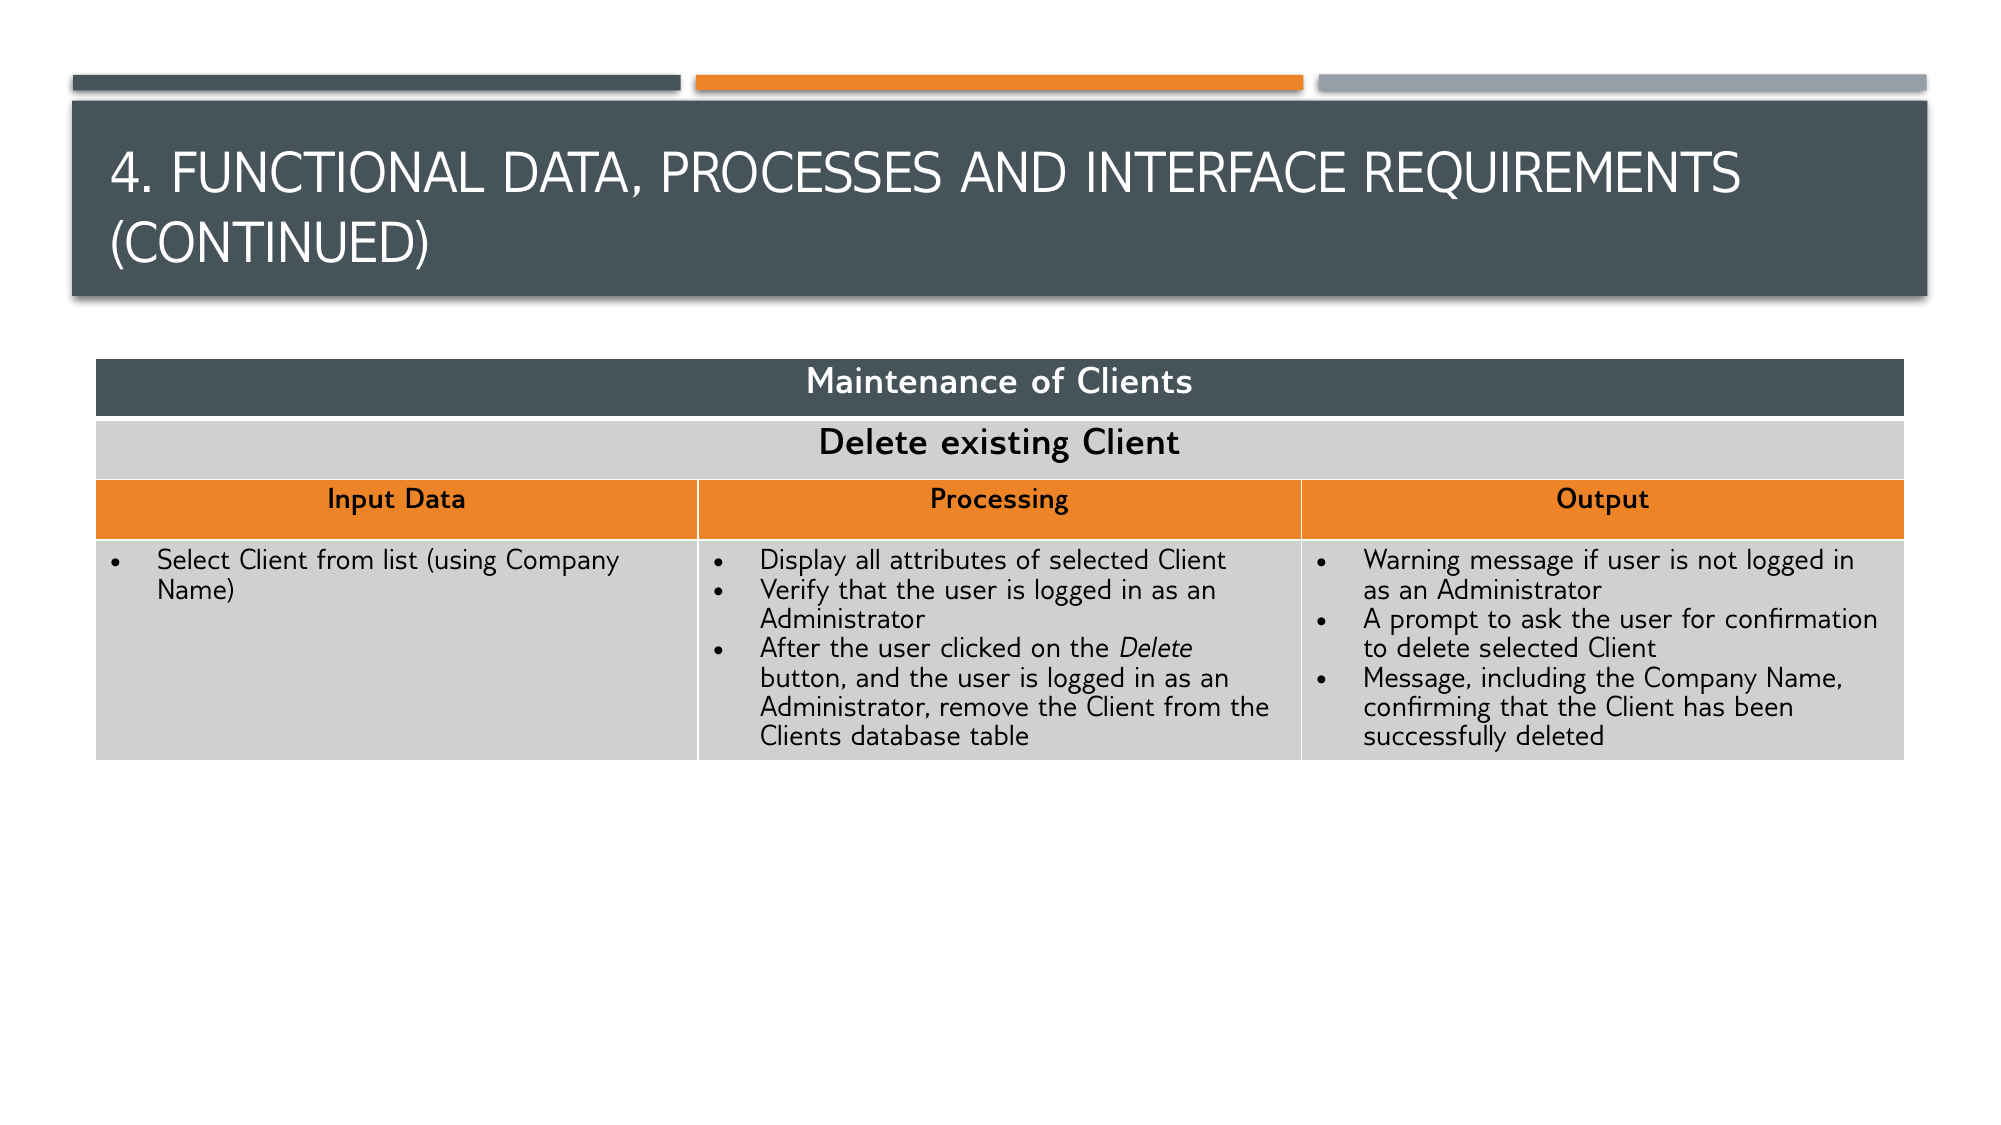

# 4. Functional data, processes and interface requirements (continued)
| Maintenance of Clients |  |  |
| --- | --- | --- |
| Delete existing Client |  |  |
| Input Data | Processing | Output |
| Select Client from list (using Company Name) | Display all attributes of selected Client Verify that the user is logged in as an Administrator After the user clicked on the Delete button, and the user is logged in as an Administrator, remove the Client from the Clients database table | Warning message if user is not logged in as an Administrator A prompt to ask the user for confirmation to delete selected Client Message, including the Company Name, confirming that the Client has been successfully deleted |